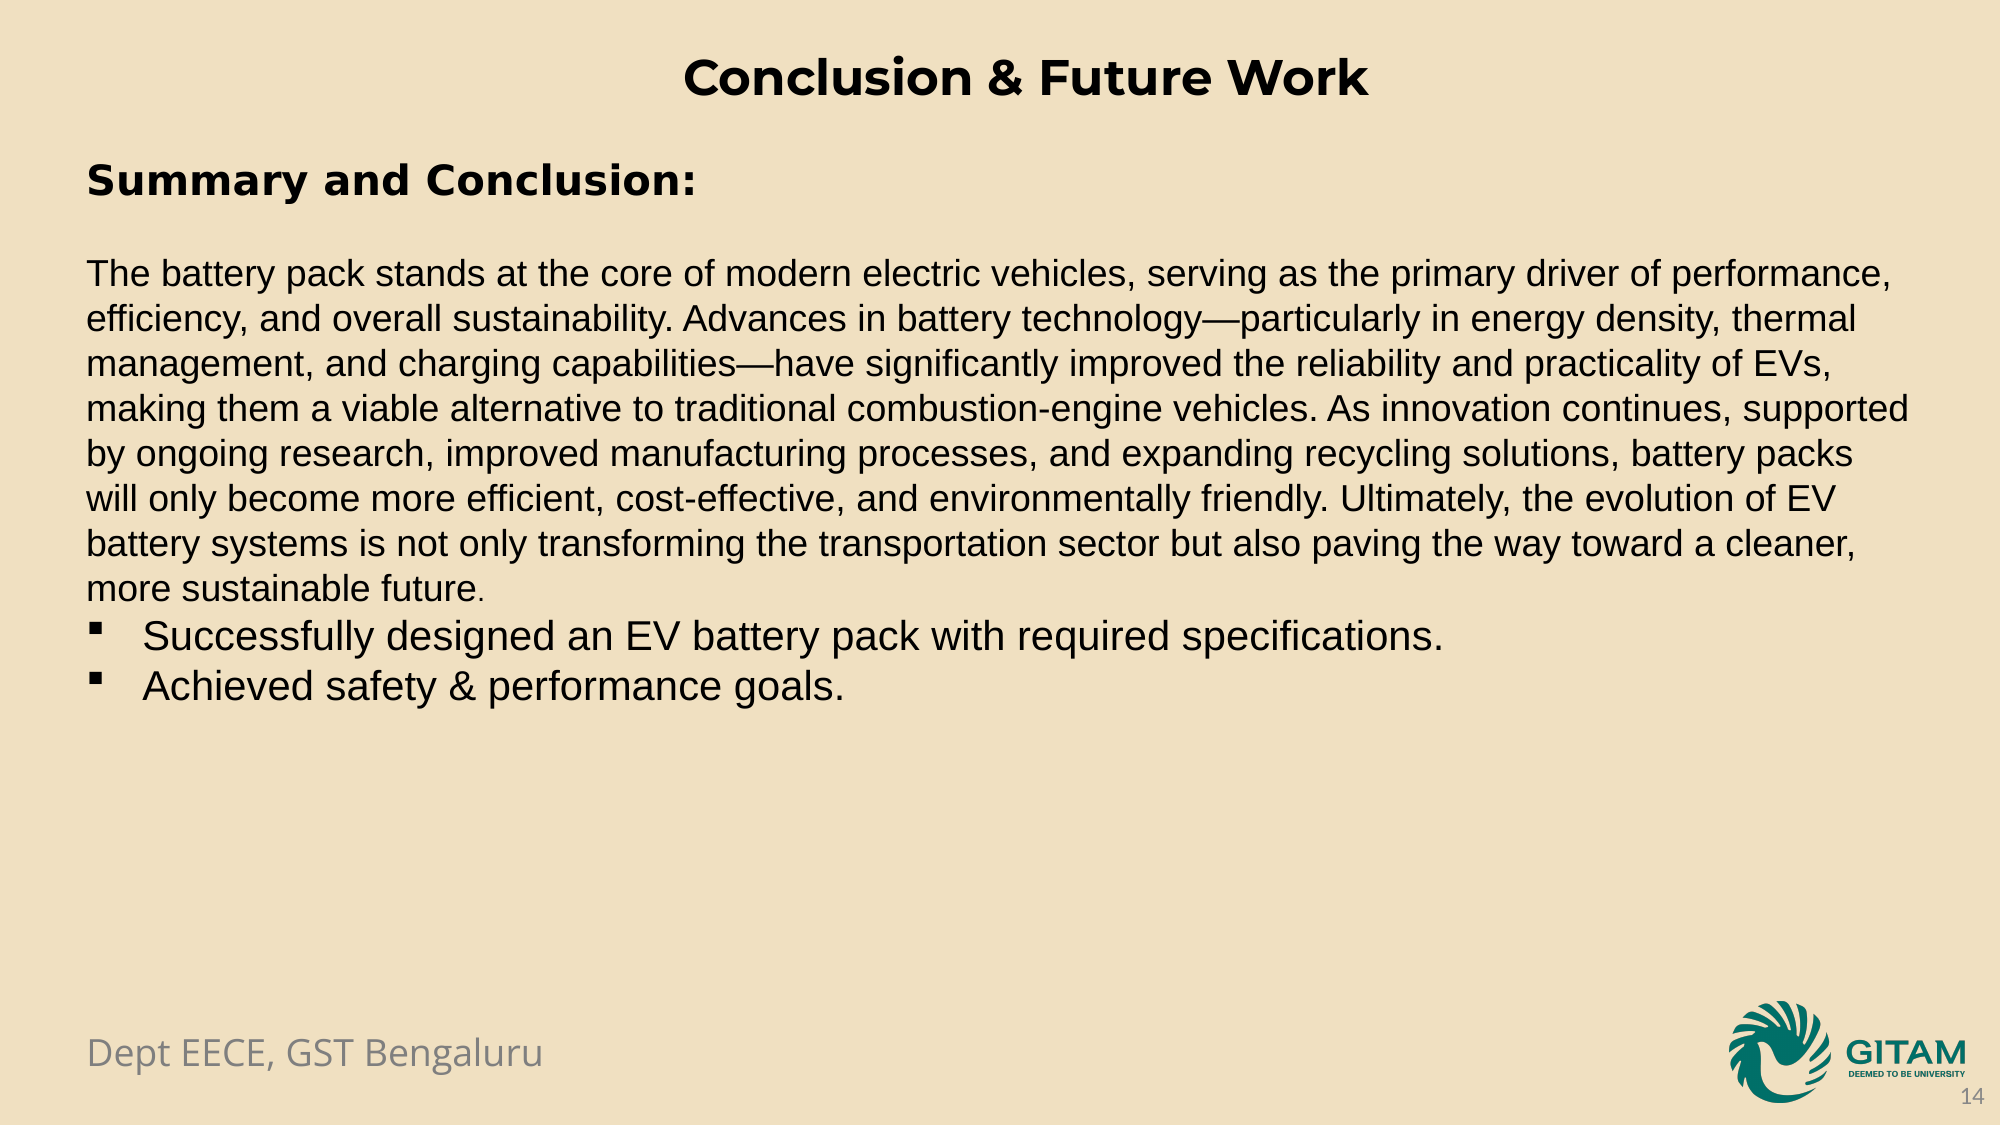

Conclusion & Future Work
Summary and Conclusion:

The battery pack stands at the core of modern electric vehicles, serving as the primary driver of performance, efficiency, and overall sustainability. Advances in battery technology—particularly in energy density, thermal management, and charging capabilities—have significantly improved the reliability and practicality of EVs, making them a viable alternative to traditional combustion-engine vehicles. As innovation continues, supported by ongoing research, improved manufacturing processes, and expanding recycling solutions, battery packs will only become more efficient, cost-effective, and environmentally friendly. Ultimately, the evolution of EV battery systems is not only transforming the transportation sector but also paving the way toward a cleaner, more sustainable future.
Successfully designed an EV battery pack with required specifications.
Achieved safety & performance goals.

14